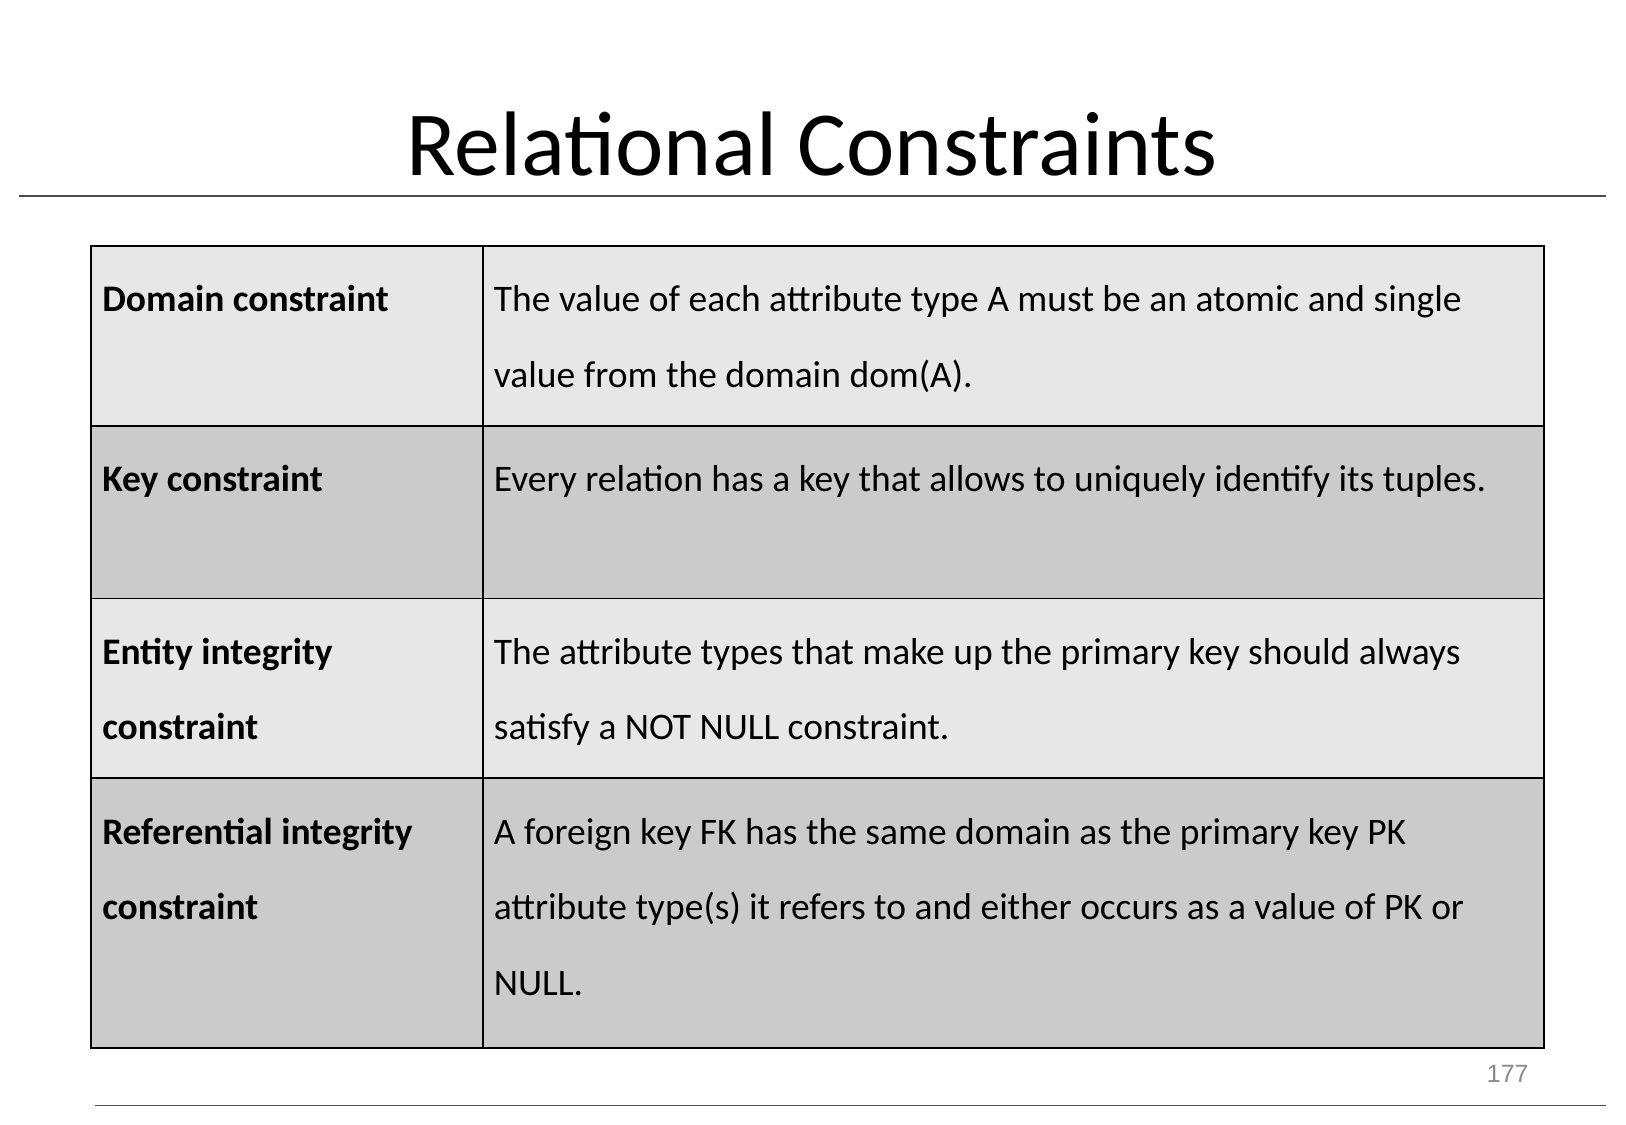

# Relational Constraints
| Domain constraint | The value of each attribute type A must be an atomic and single value from the domain dom(A). |
| --- | --- |
| Key constraint | Every relation has a key that allows to uniquely identify its tuples. |
| Entity integrity constraint | The attribute types that make up the primary key should always satisfy a NOT NULL constraint. |
| Referential integrity constraint | A foreign key FK has the same domain as the primary key PK attribute type(s) it refers to and either occurs as a value of PK or NULL. |
177